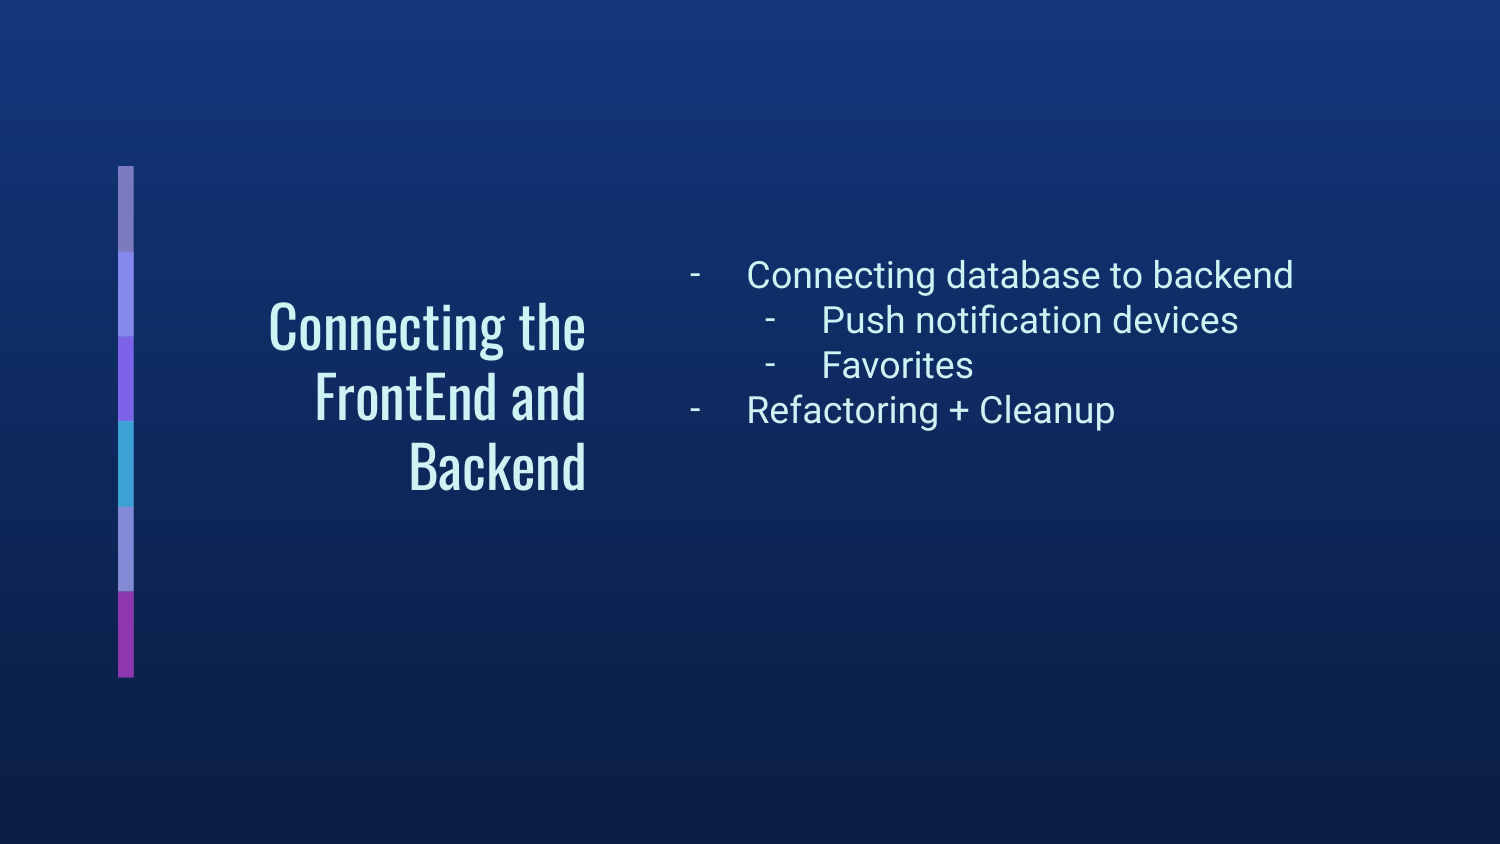

Connecting database to backend
Push notification devices
Favorites
Refactoring + Cleanup
# Connecting the FrontEnd and Backend